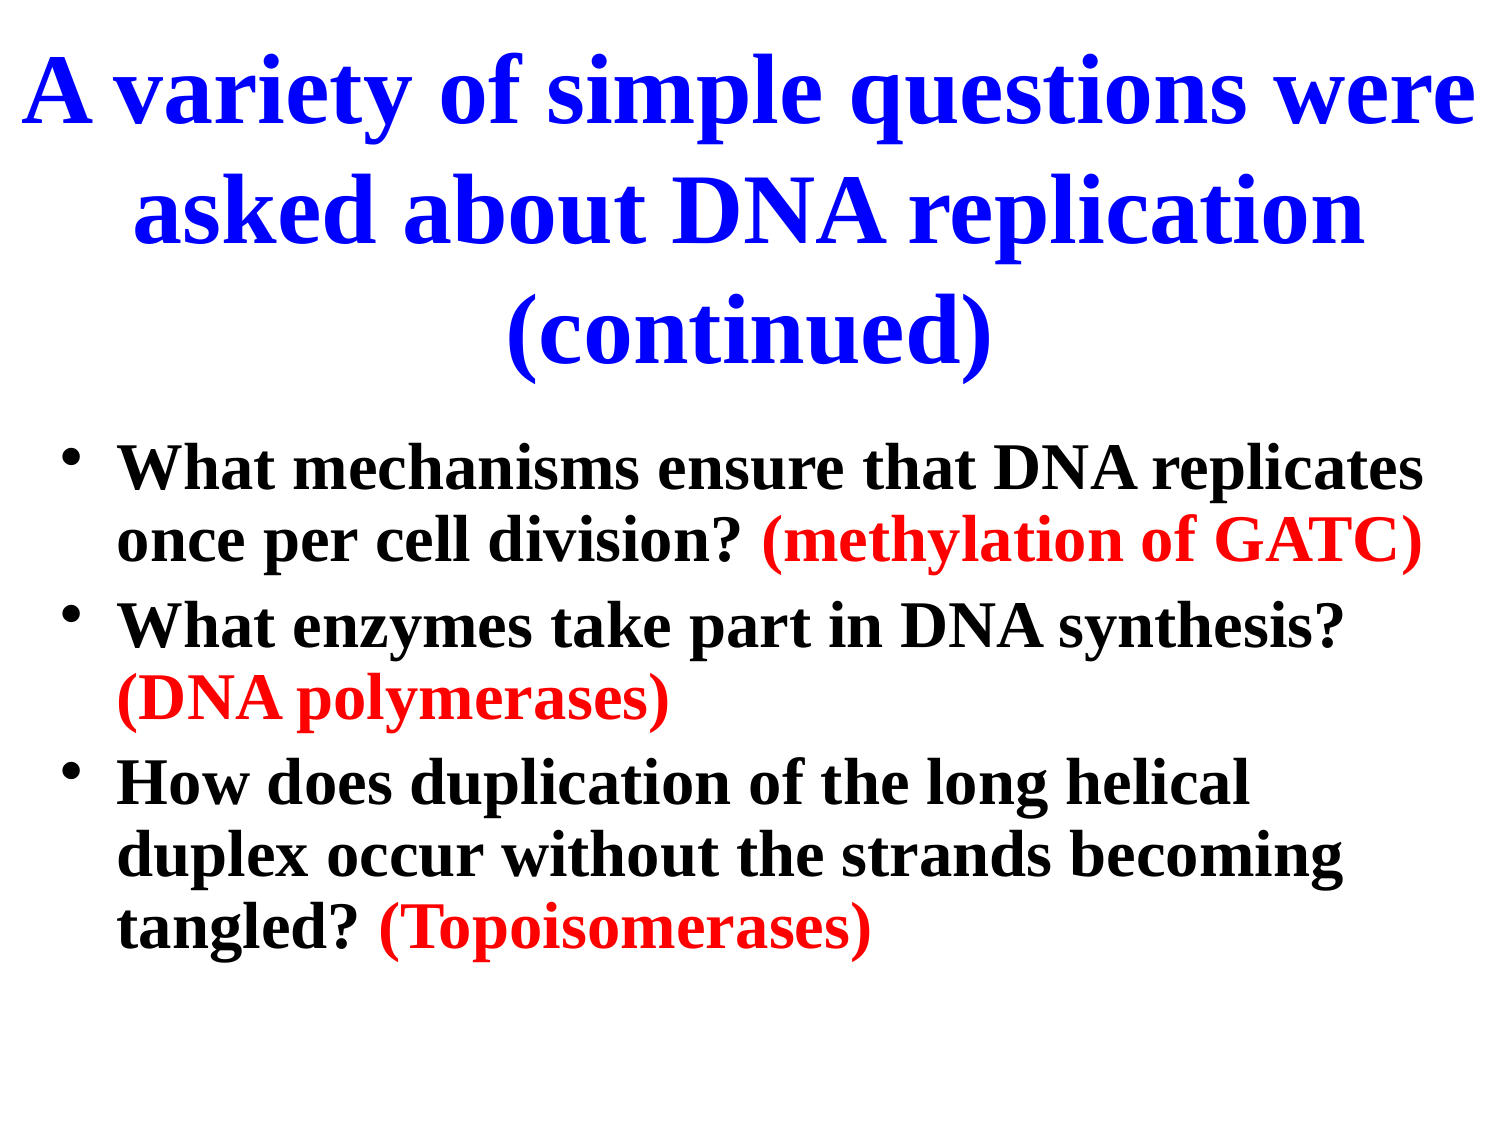

# A variety of simple questions were asked about DNA replication (continued)
What mechanisms ensure that DNA replicates once per cell division? (methylation of GATC)
What enzymes take part in DNA synthesis? (DNA polymerases)
How does duplication of the long helical duplex occur without the strands becoming tangled? (Topoisomerases)